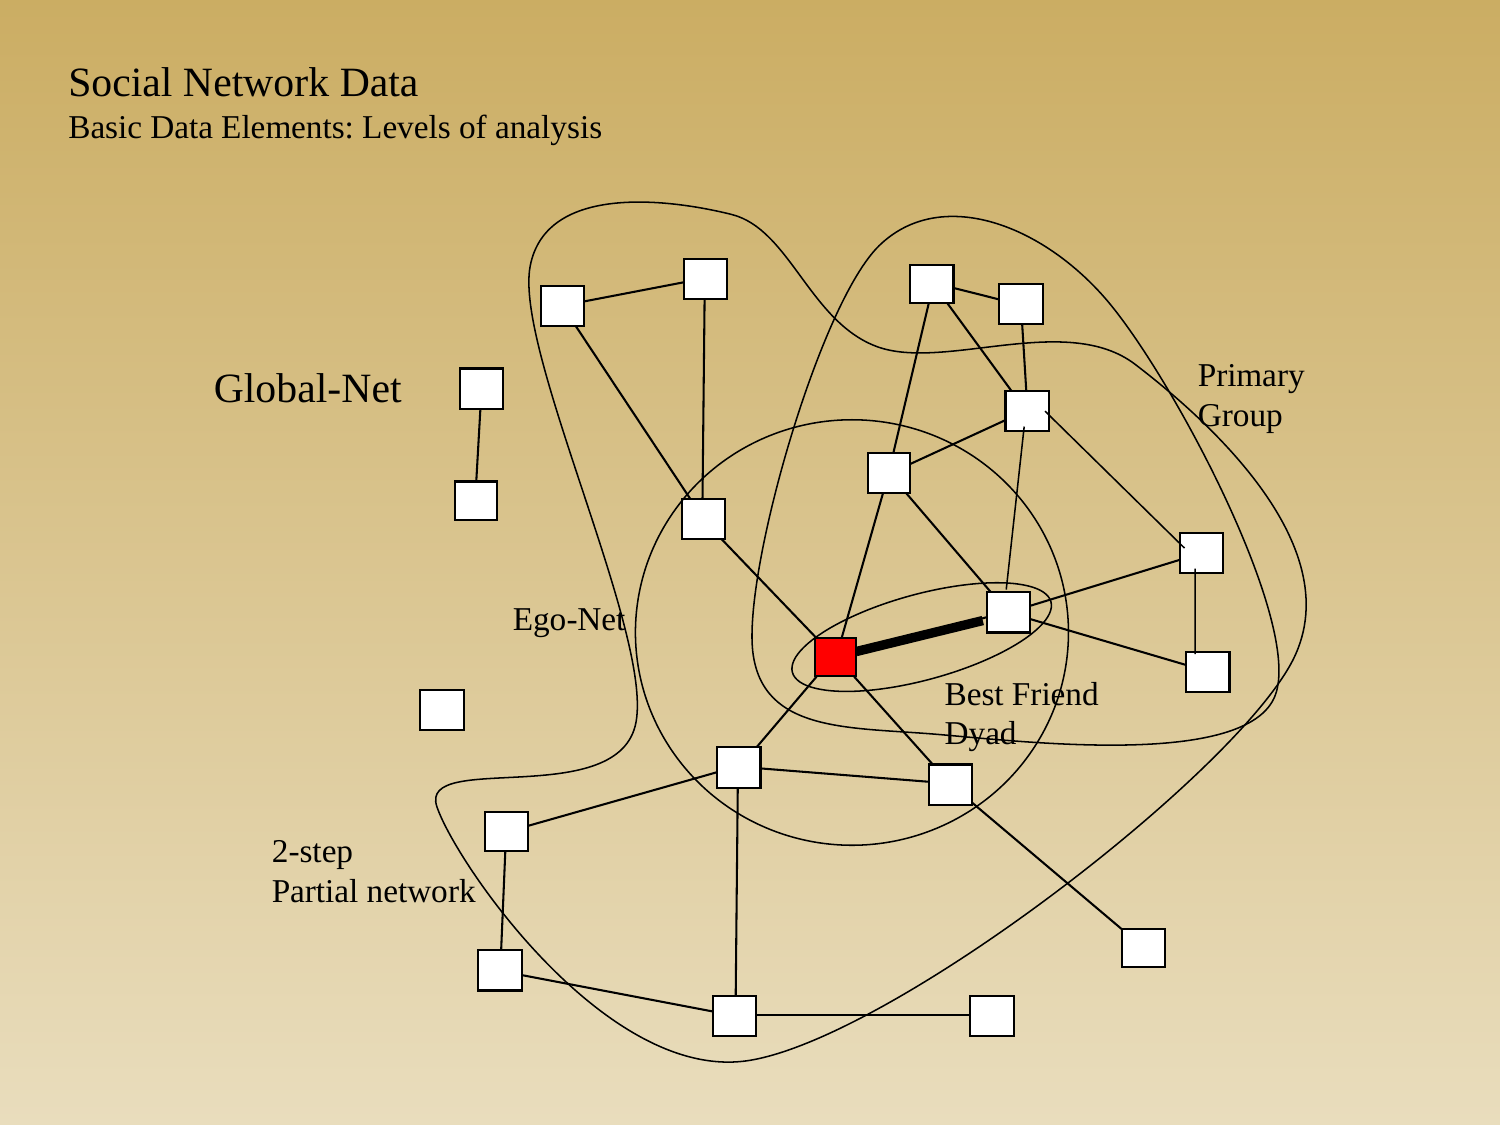

Social Network Data
Basic Data Elements: Levels of analysis

2-step
Partial network

Primary
Group

Global-Net

Ego-Net

Best Friend
Dyad